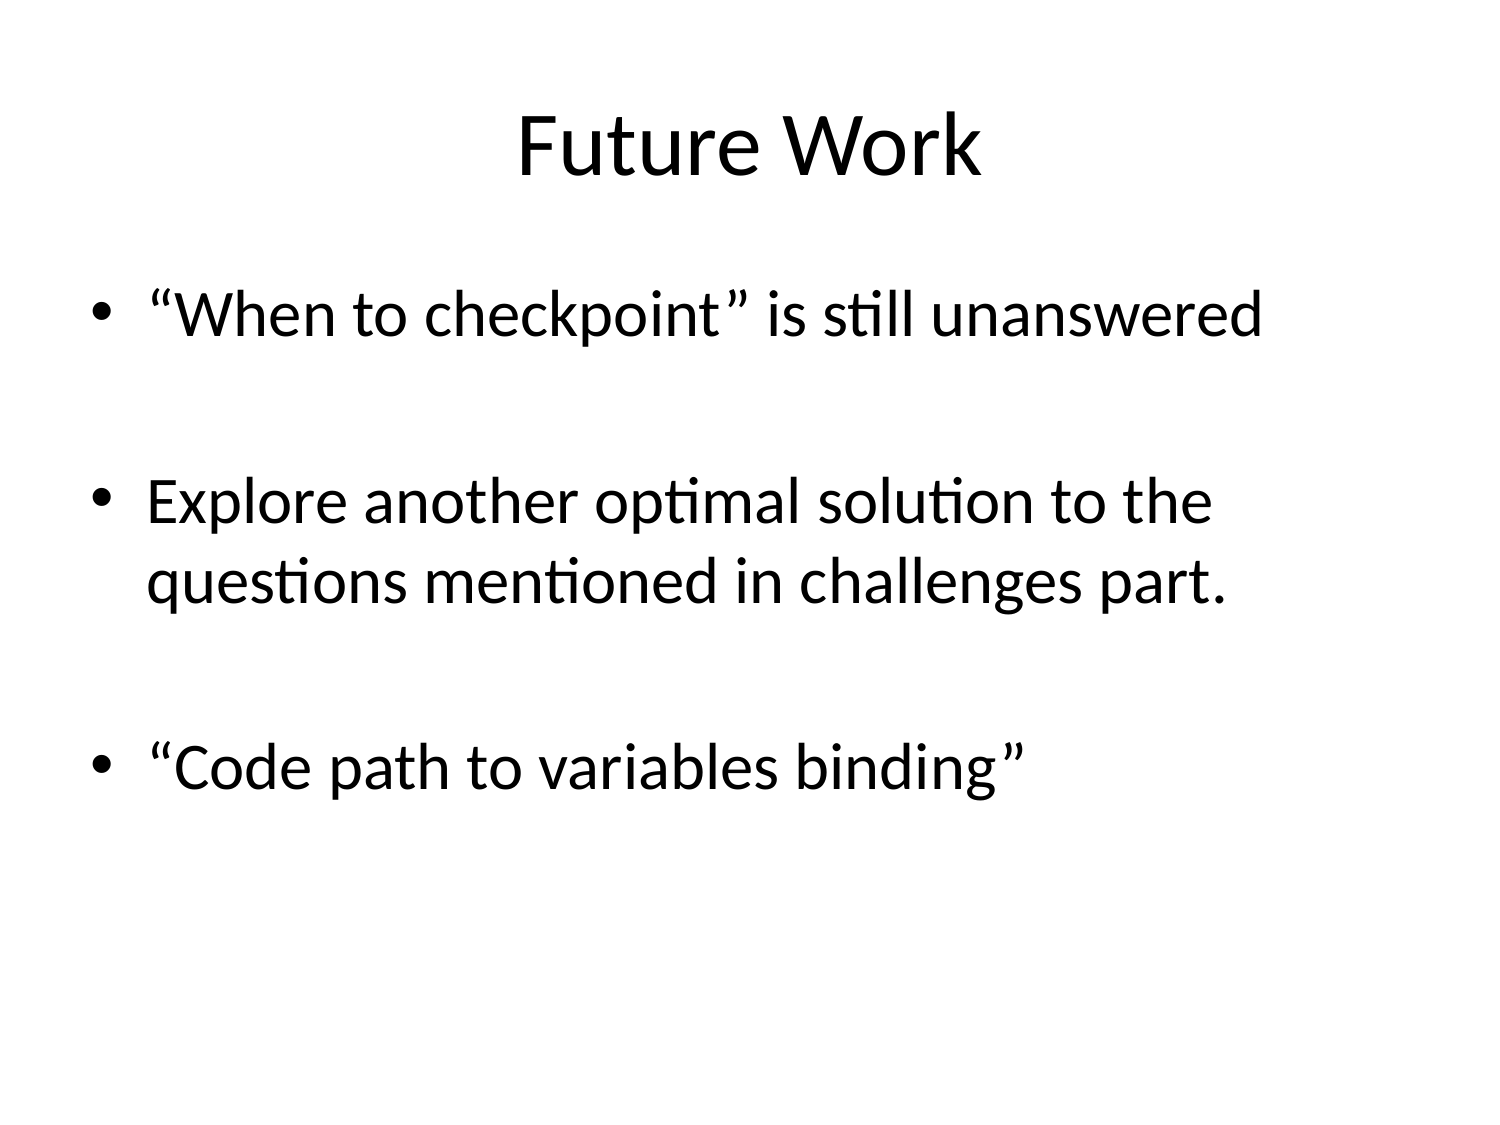

# Future Work
“When to checkpoint” is still unanswered

Explore another optimal solution to the questions mentioned in challenges part.

“Code path to variables binding”